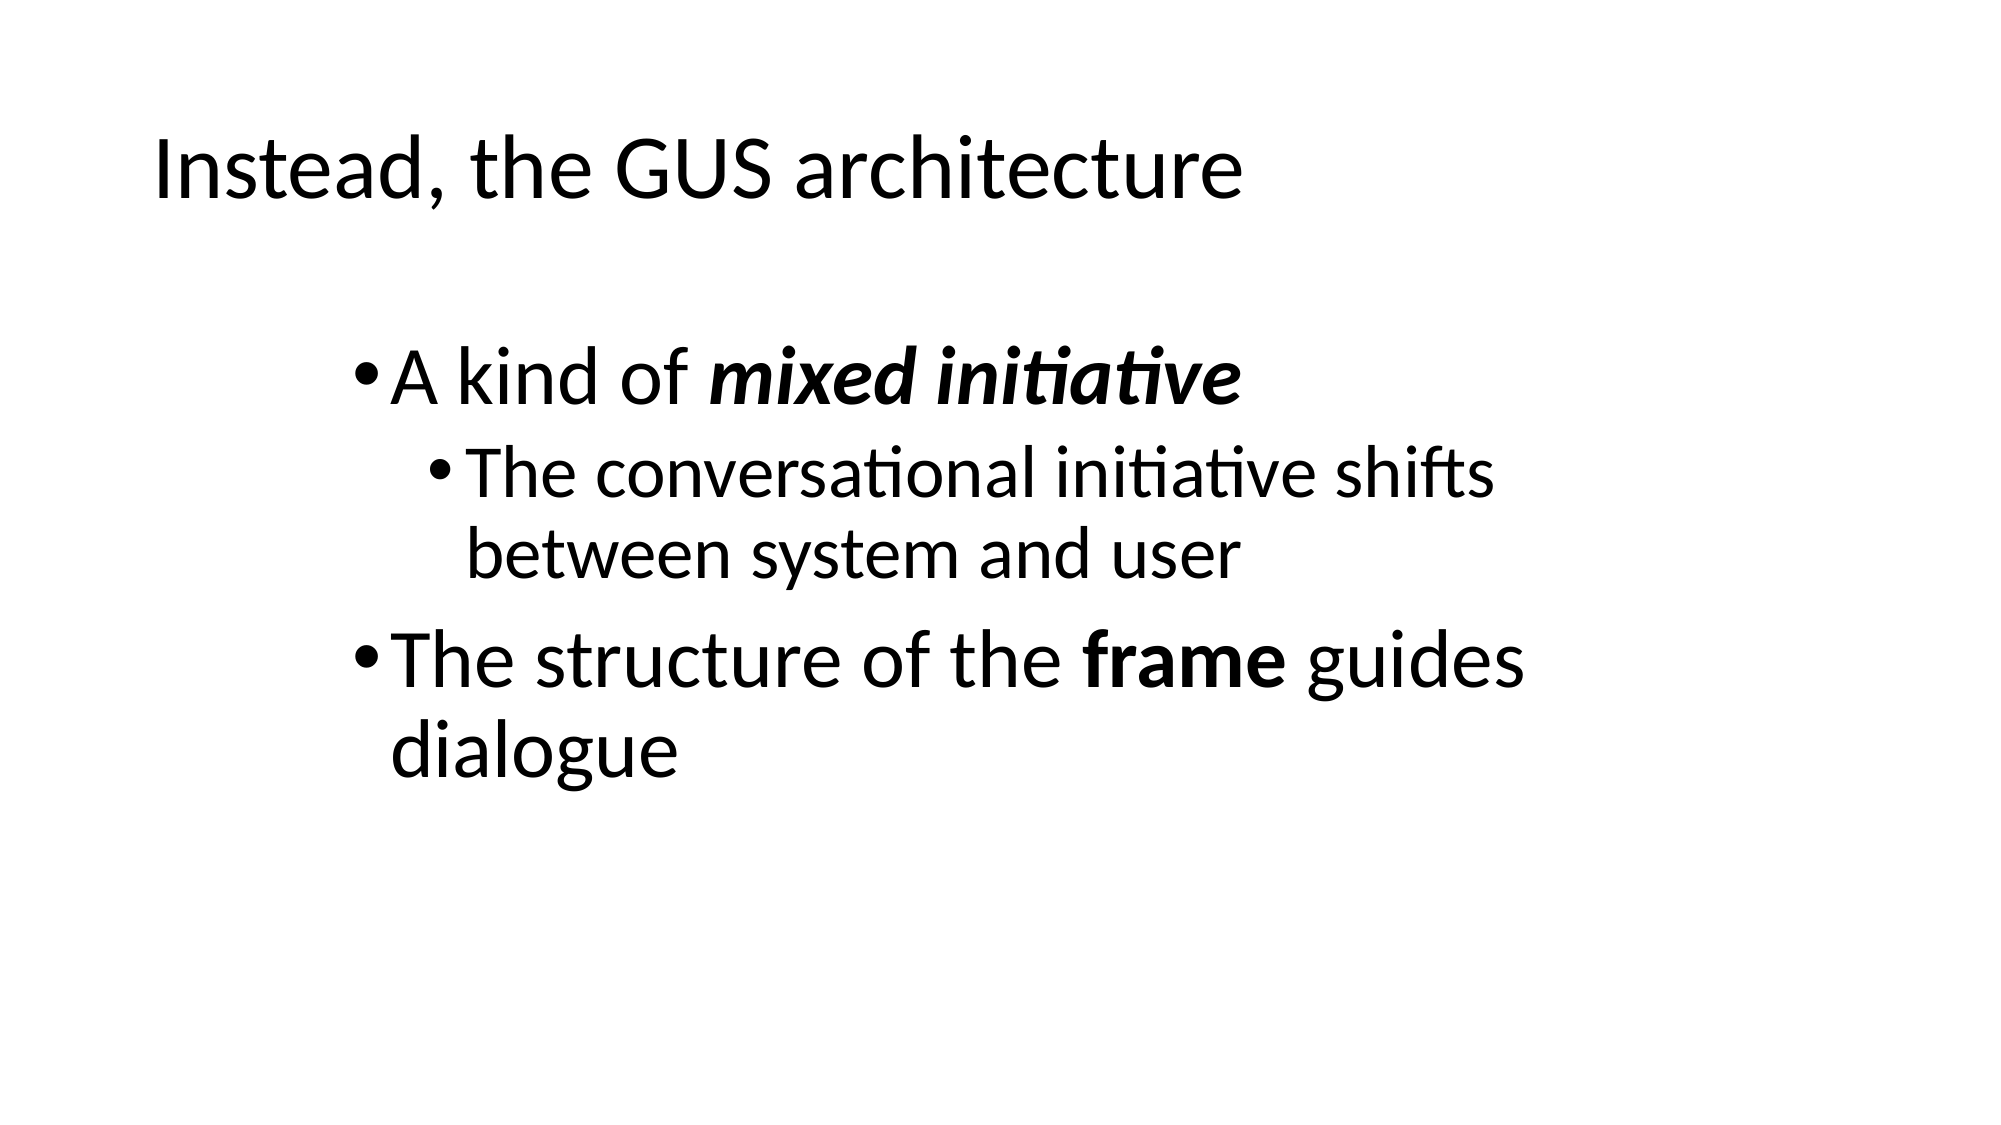

# Instead, the GUS architecture
A kind of mixed initiative
The conversational initiative shifts between system and user
The structure of the frame guides dialogue